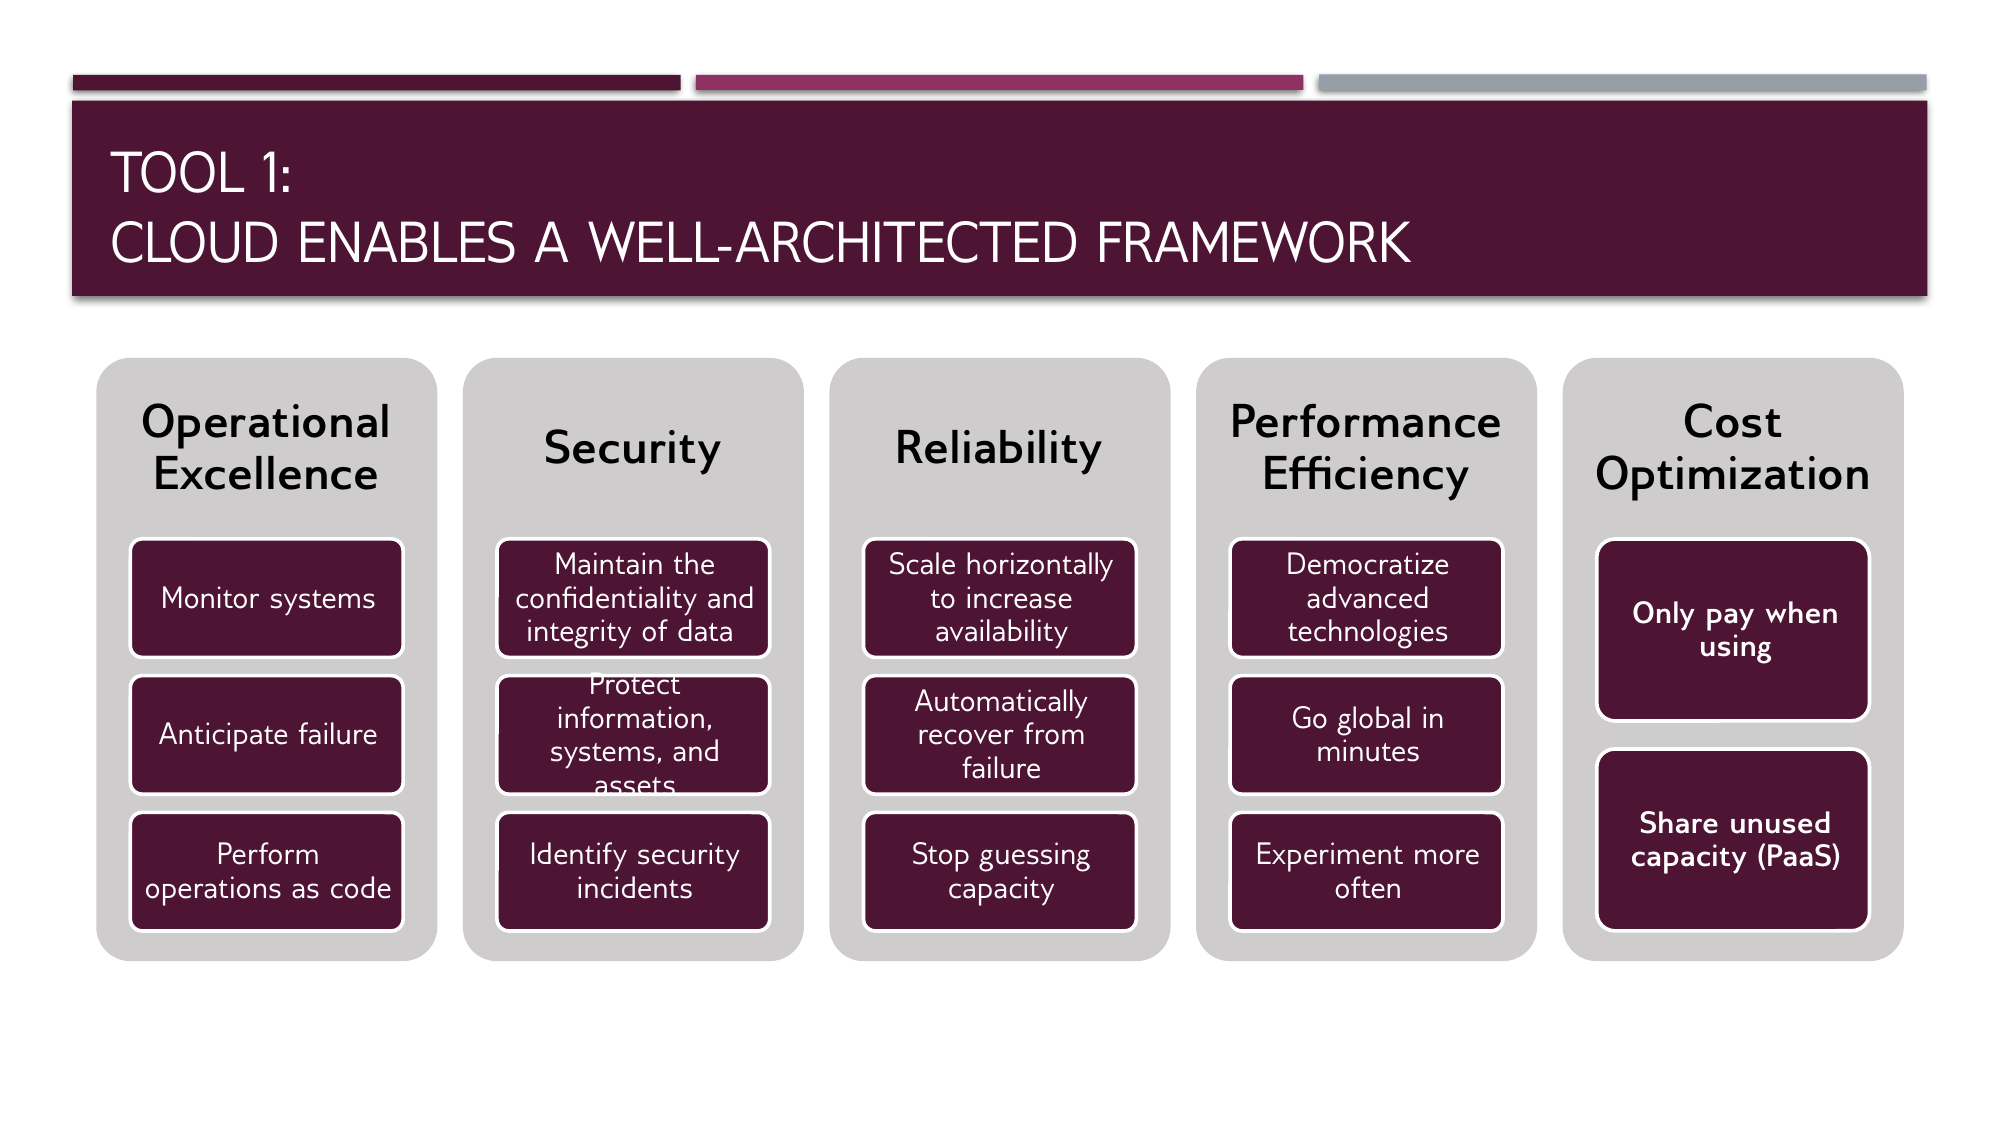

# Tool 1: Cloud Enables A Well-Architected Framework
Operational Excellence
Monitor systems
Anticipate failure
Perform operations as code
Security
Maintain the confidentiality and integrity of data
Protect information, systems, and assets
Identify security incidents
Reliability
Scale horizontally to increase availability
Automatically recover from failure
Stop guessing capacity
Performance Efficiency
Democratize advanced technologies
Go global in minutes
Experiment more often
Cost Optimization
Only pay when using
Share unused capacity (PaaS)